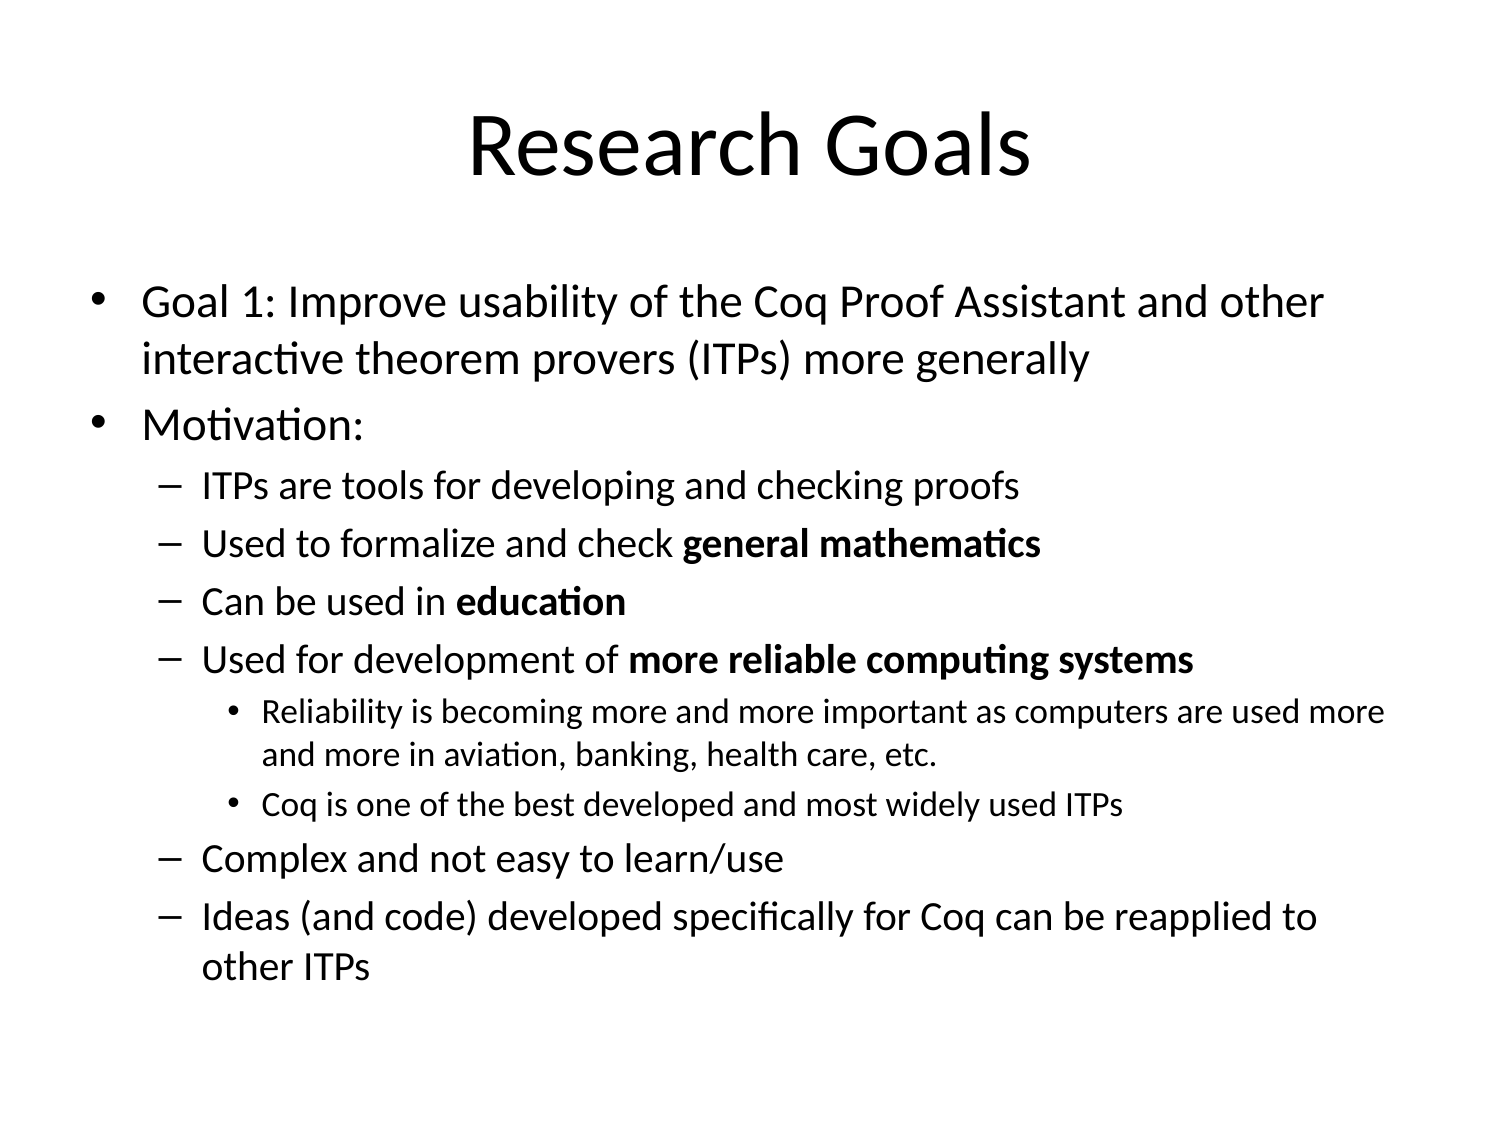

# Research Goals
Goal 1: Improve usability of the Coq Proof Assistant and other interactive theorem provers (ITPs) more generally
Motivation:
ITPs are tools for developing and checking proofs
Used to formalize and check general mathematics
Can be used in education
Used for development of more reliable computing systems
Reliability is becoming more and more important as computers are used more and more in aviation, banking, health care, etc.
Coq is one of the best developed and most widely used ITPs
Complex and not easy to learn/use
Ideas (and code) developed specifically for Coq can be reapplied to other ITPs